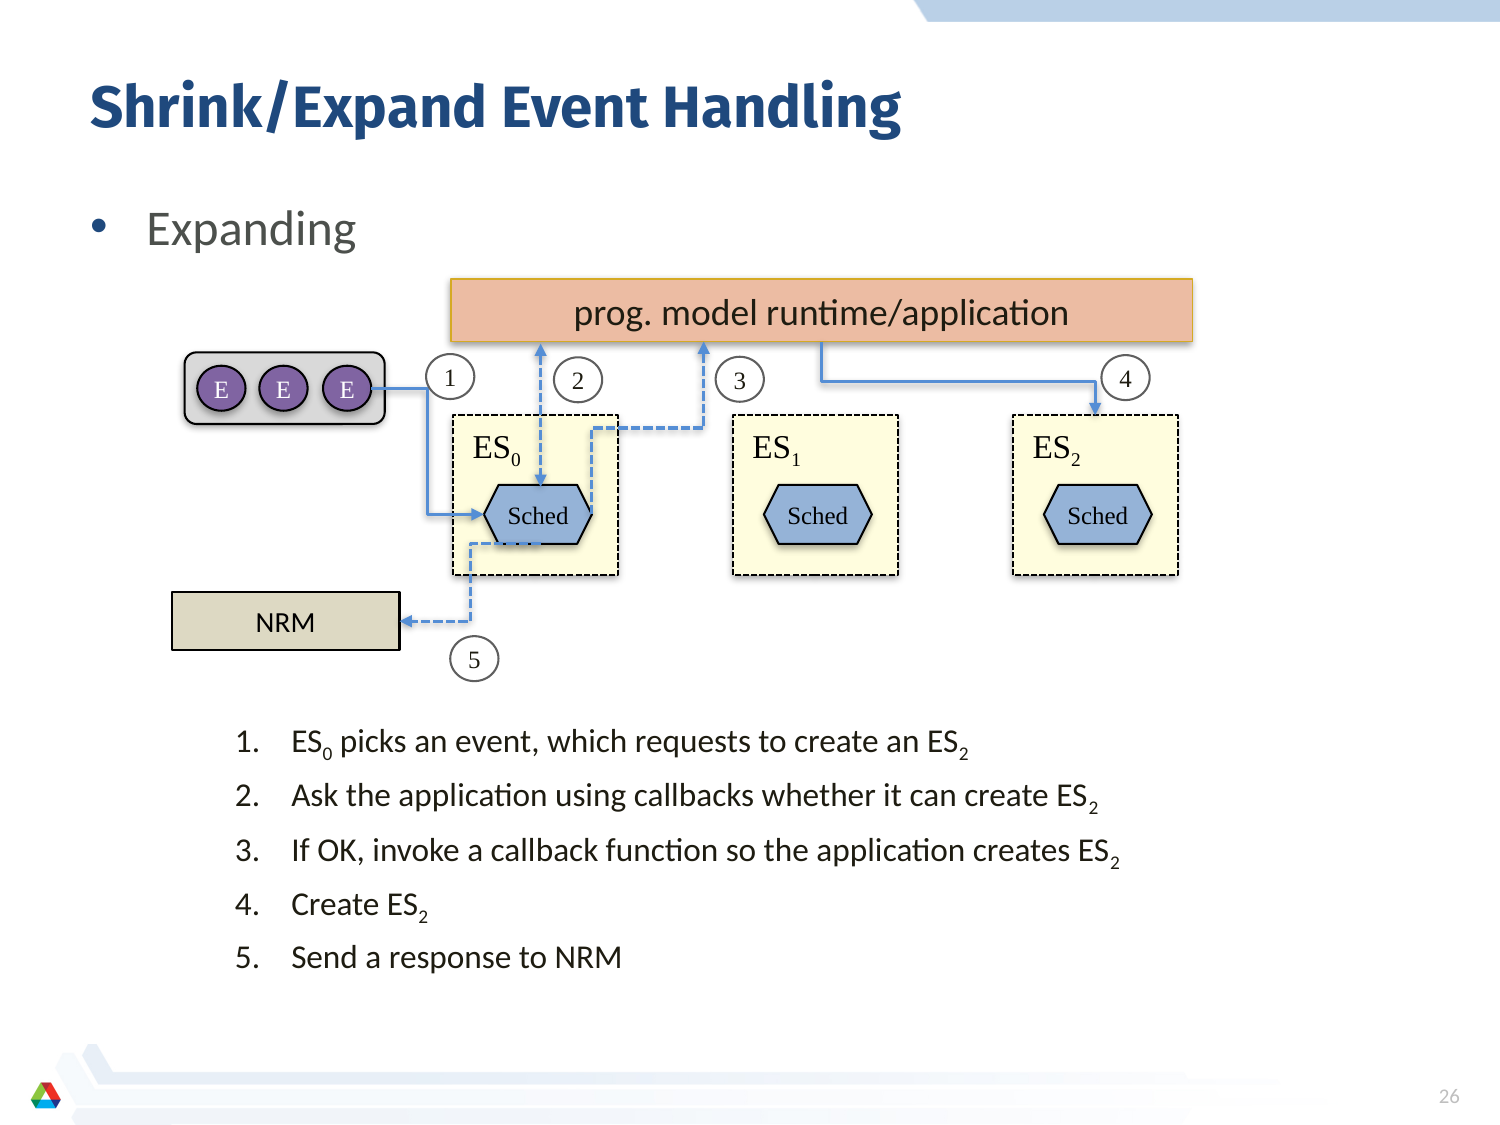

# Shrink/Expand Event Handling
Expanding
prog. model runtime/application

1
4
3
2
E
E
E

ES0
Sched

ES1
Sched

ES2
Sched
NRM
5
ES0 picks an event, which requests to create an ES2
Ask the application using callbacks whether it can create ES2
If OK, invoke a callback function so the application creates ES2
Create ES2
Send a response to NRM
26